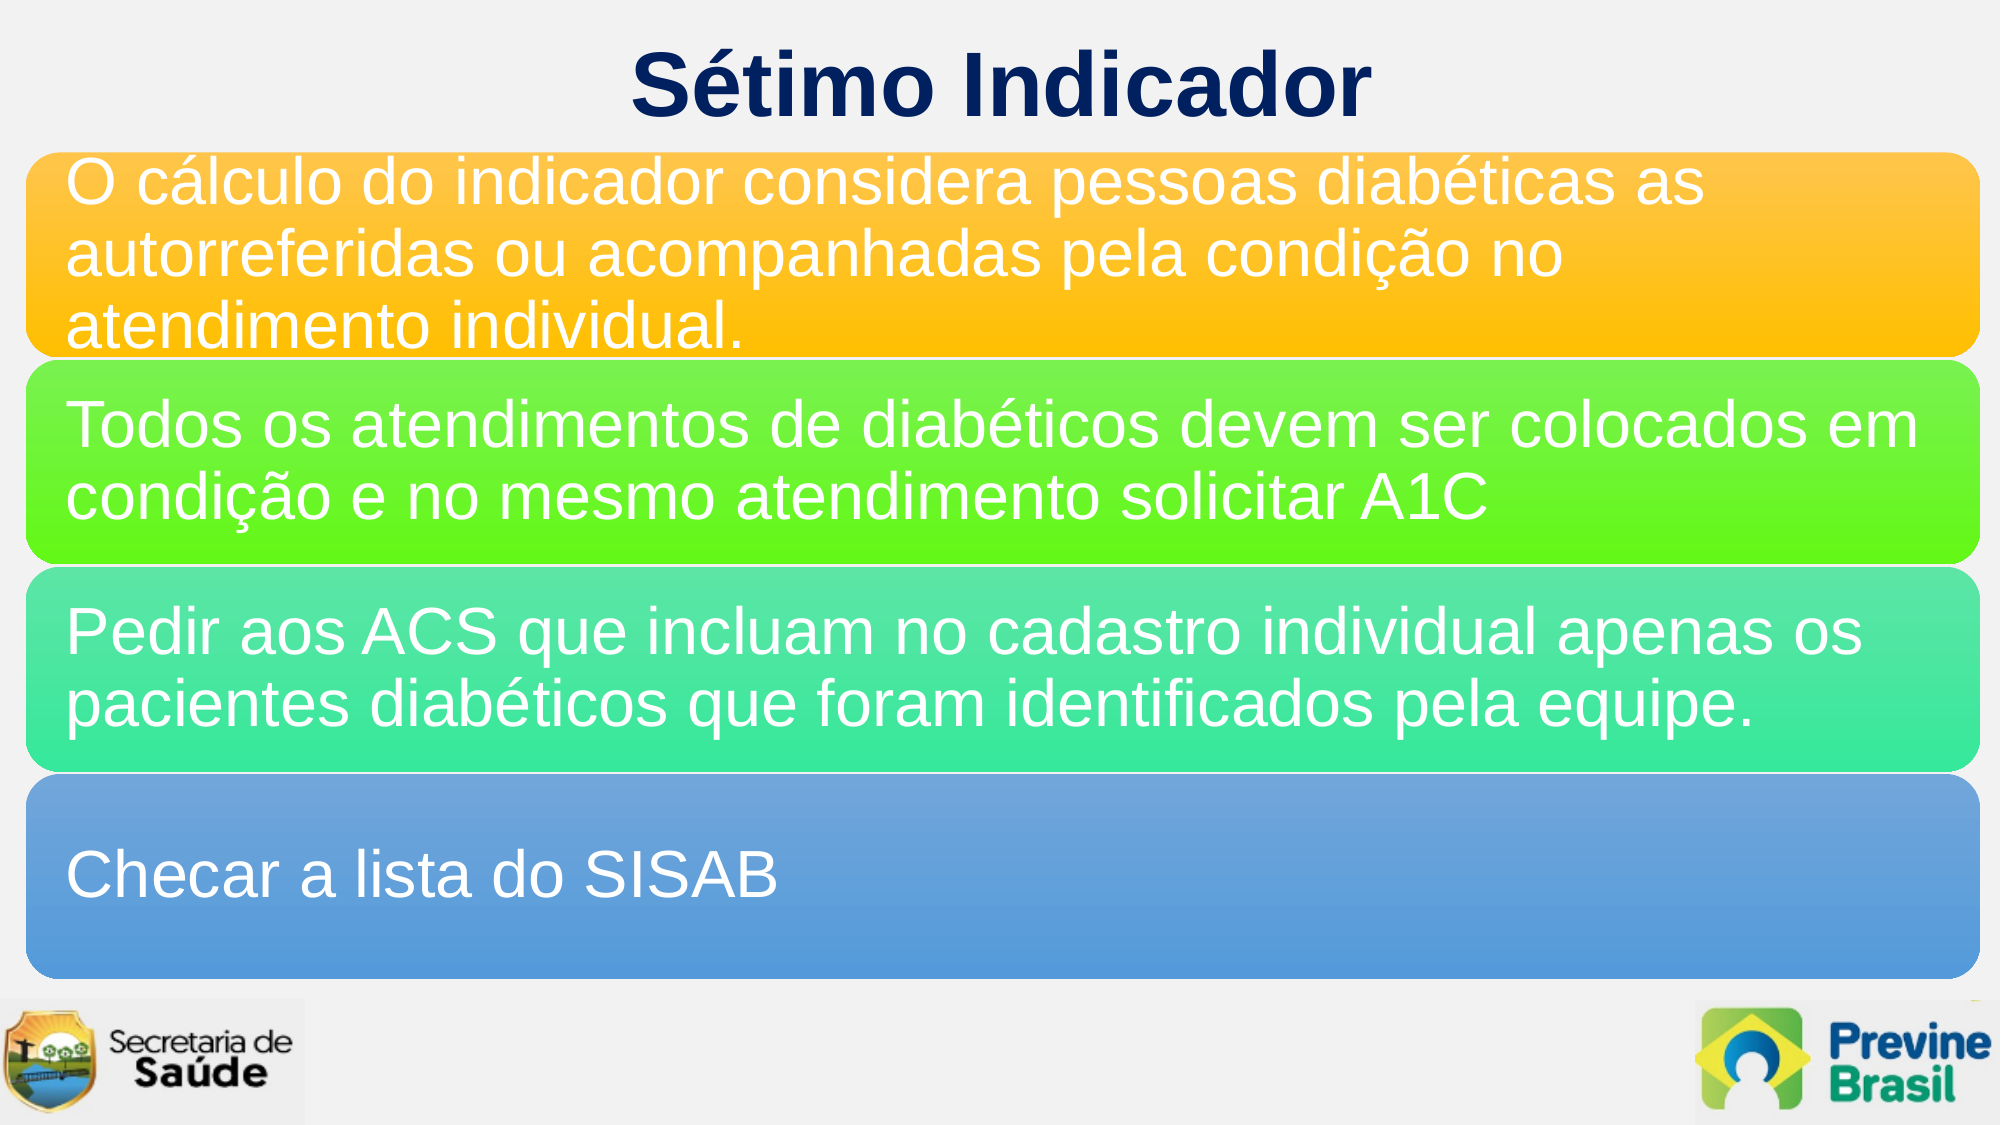

# Sétimo Indicador
O cálculo do indicador considera pessoas diabéticas as autorreferidas ou acompanhadas pela condição no atendimento individual.
Todos os atendimentos de diabéticos devem ser colocados em condição e no mesmo atendimento solicitar A1C
Pedir aos ACS que incluam no cadastro individual apenas os pacientes diabéticos que foram identificados pela equipe.
Checar a lista do SISAB